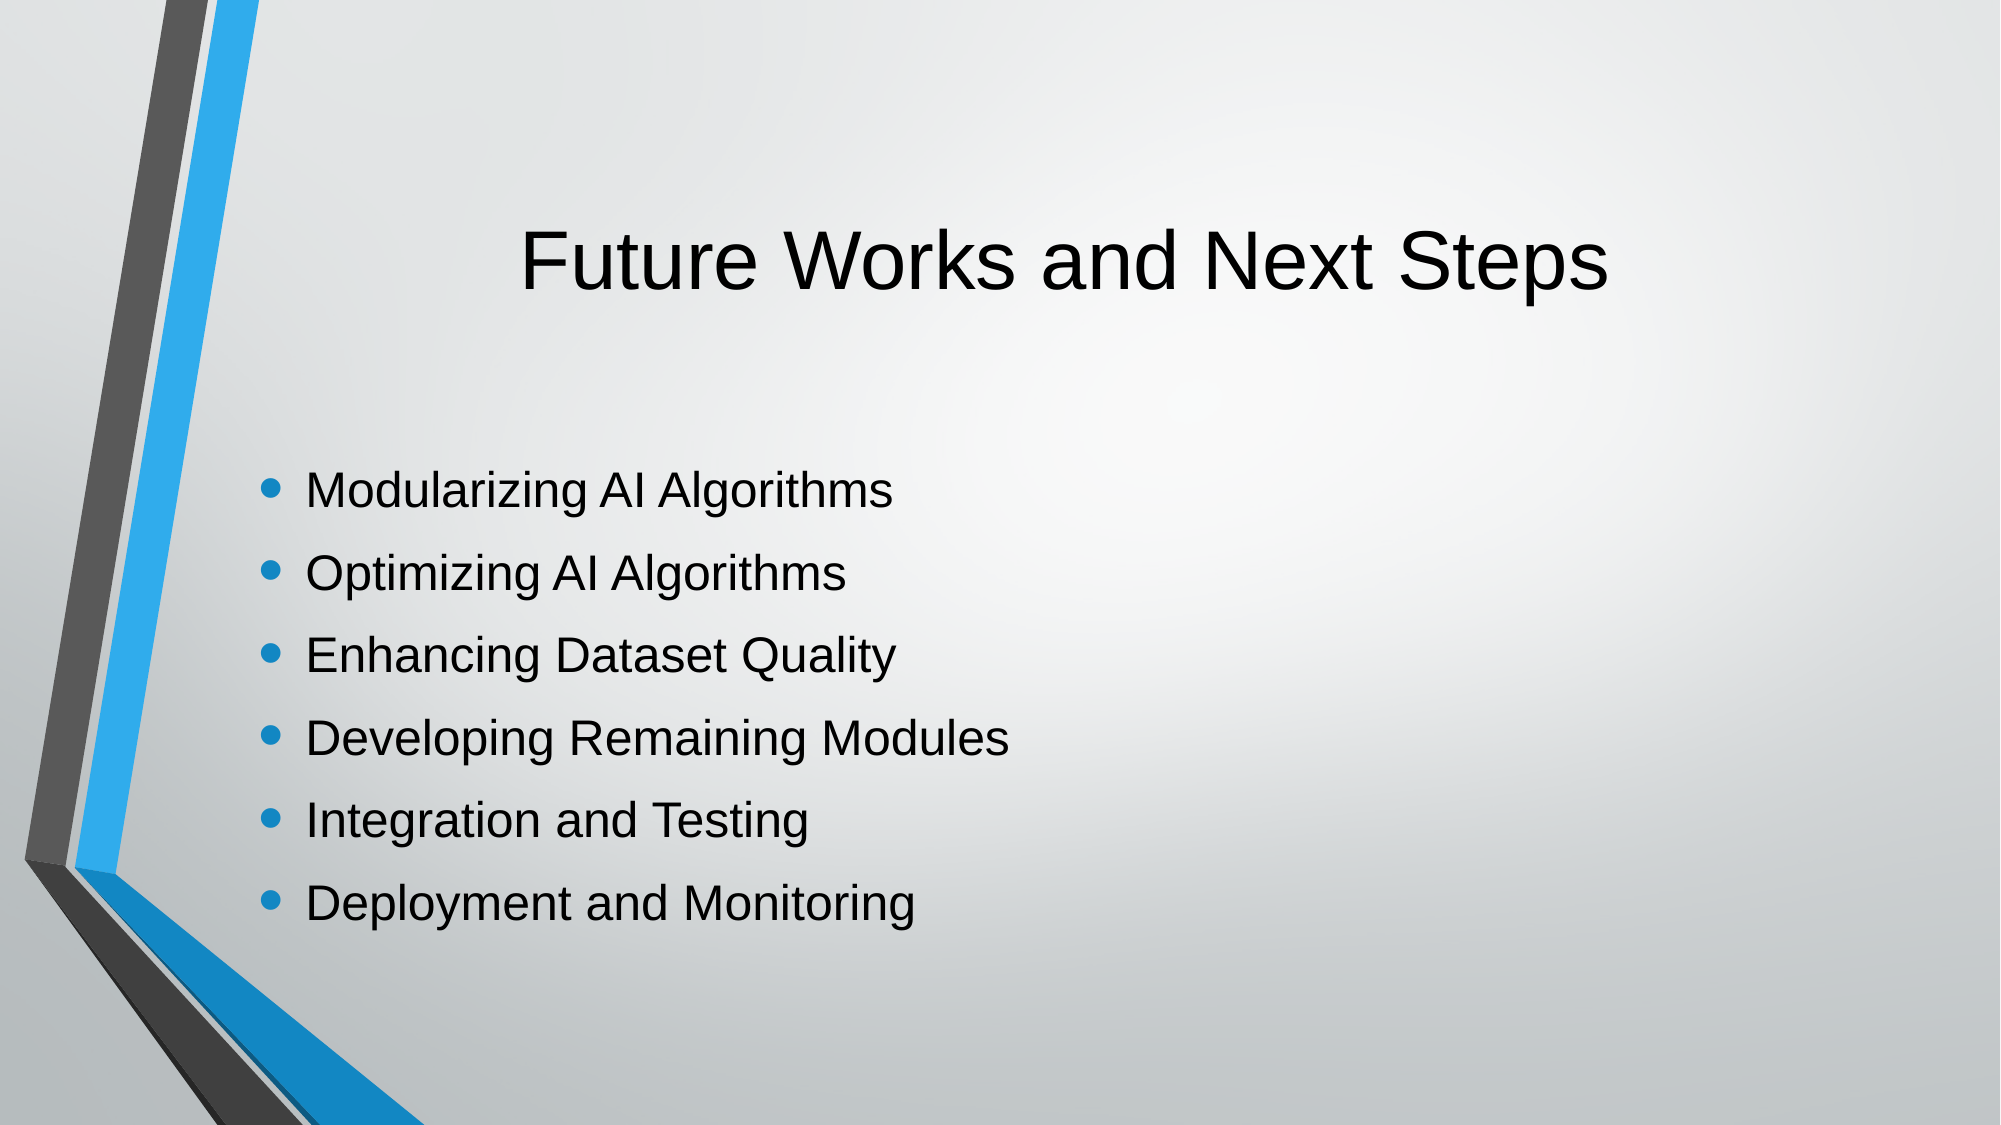

# Future Works and Next Steps
Modularizing AI Algorithms
Optimizing AI Algorithms
Enhancing Dataset Quality
Developing Remaining Modules
Integration and Testing
Deployment and Monitoring